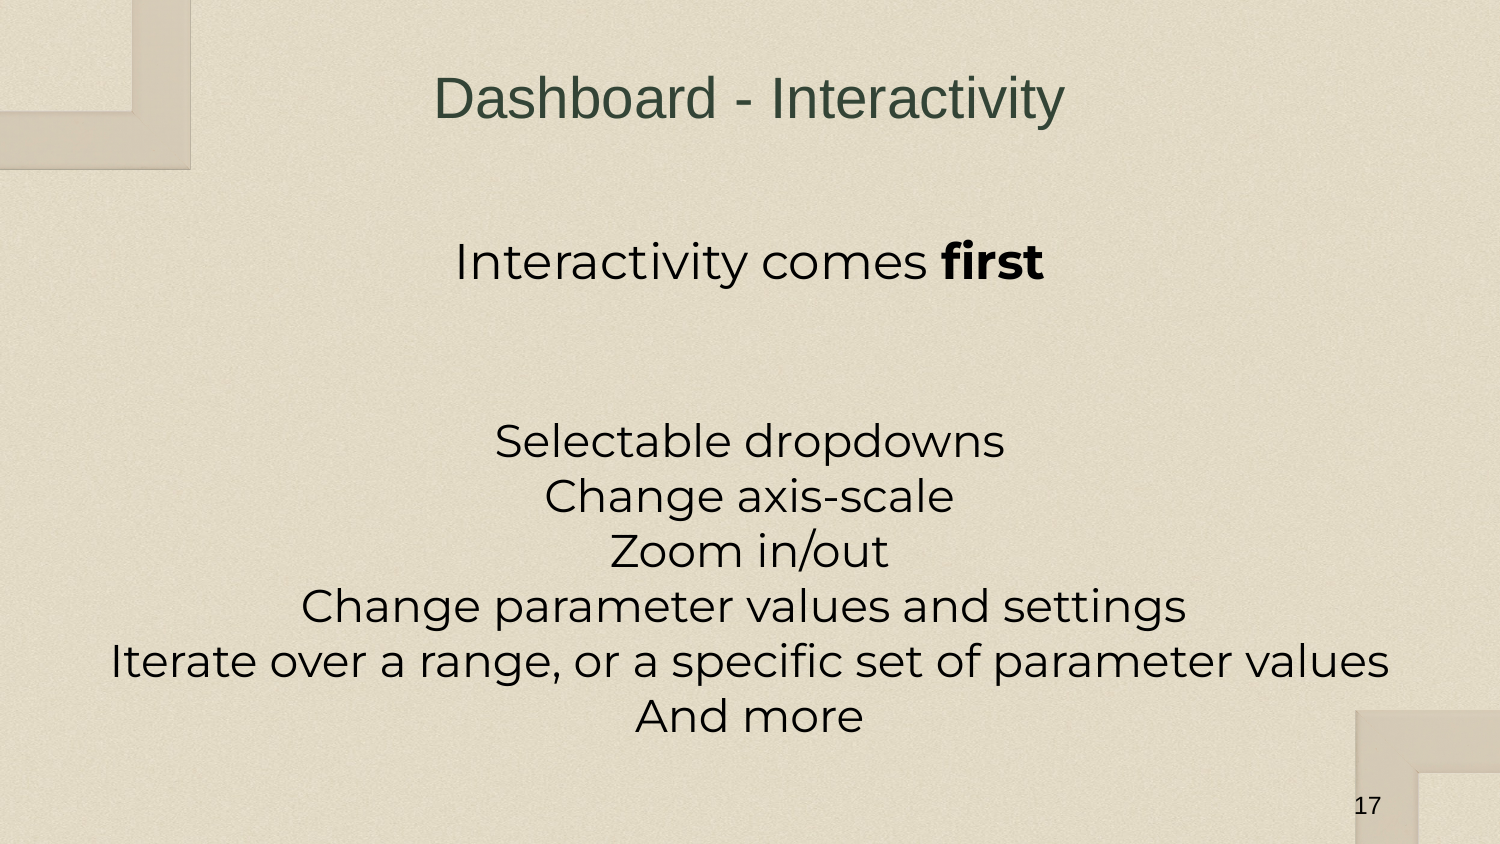

# Dashboard - Interactivity
Interactivity comes first
Selectable dropdowns
Change axis-scale
Zoom in/out
Change parameter values and settings
Iterate over a range, or a specific set of parameter values
And more
17